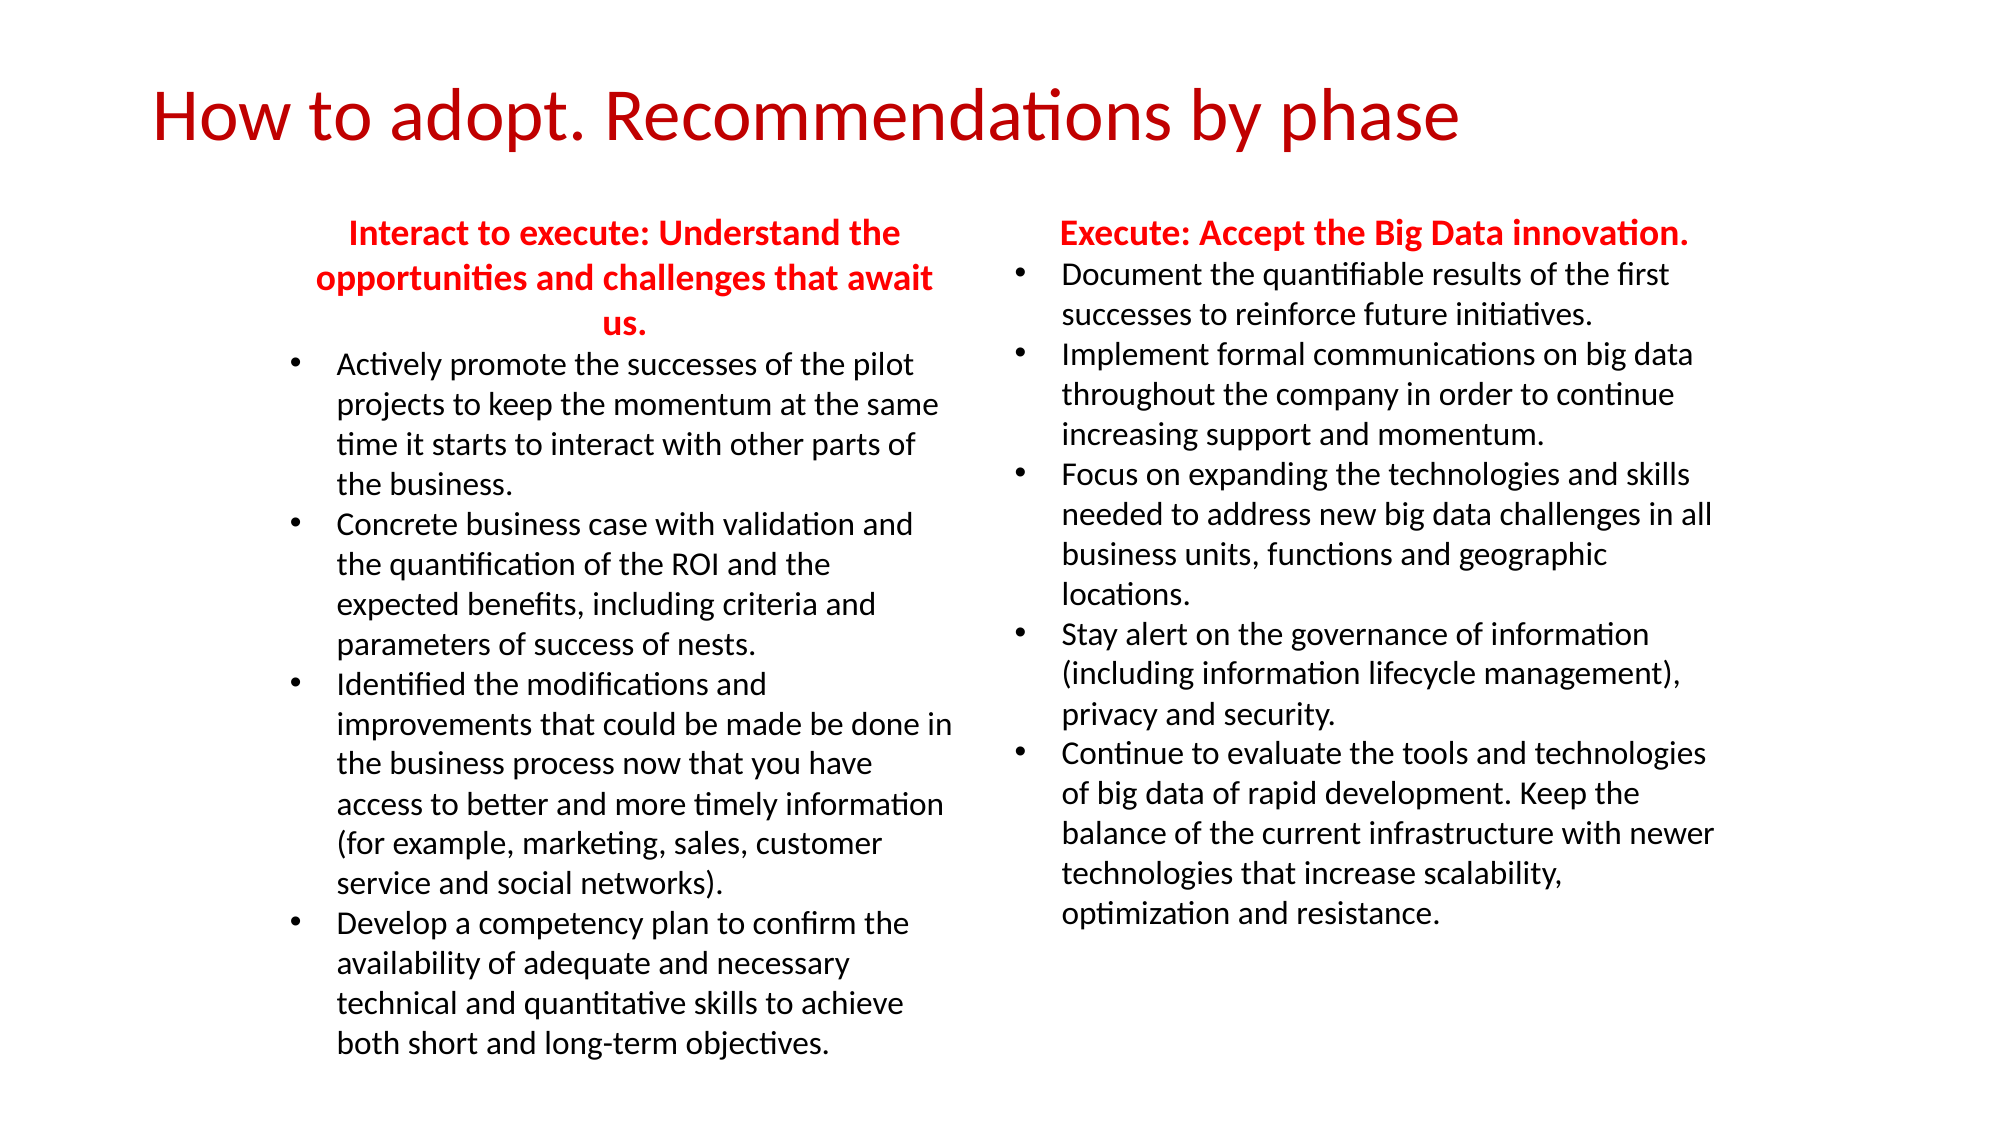

# How to adopt. Recommendations by phase
Interact to execute: Understand the opportunities and challenges that await us.
Actively promote the successes of the pilot projects to keep the momentum at the same time it starts to interact with other parts of the business.
Concrete business case with validation and the quantification of the ROI and the expected benefits, including criteria and parameters of success of nests.
Identified the modifications and improvements that could be made be done in the business process now that you have access to better and more timely information (for example, marketing, sales, customer service and social networks).
Develop a competency plan to confirm the availability of adequate and necessary technical and quantitative skills to achieve both short and long-term objectives.
Execute: Accept the Big Data innovation.
Document the quantifiable results of the first successes to reinforce future initiatives.
Implement formal communications on big data throughout the company in order to continue increasing support and momentum.
Focus on expanding the technologies and skills needed to address new big data challenges in all business units, functions and geographic locations.
Stay alert on the governance of information (including information lifecycle management), privacy and security.
Continue to evaluate the tools and technologies of big data of rapid development. Keep the balance of the current infrastructure with newer technologies that increase scalability, optimization and resistance.